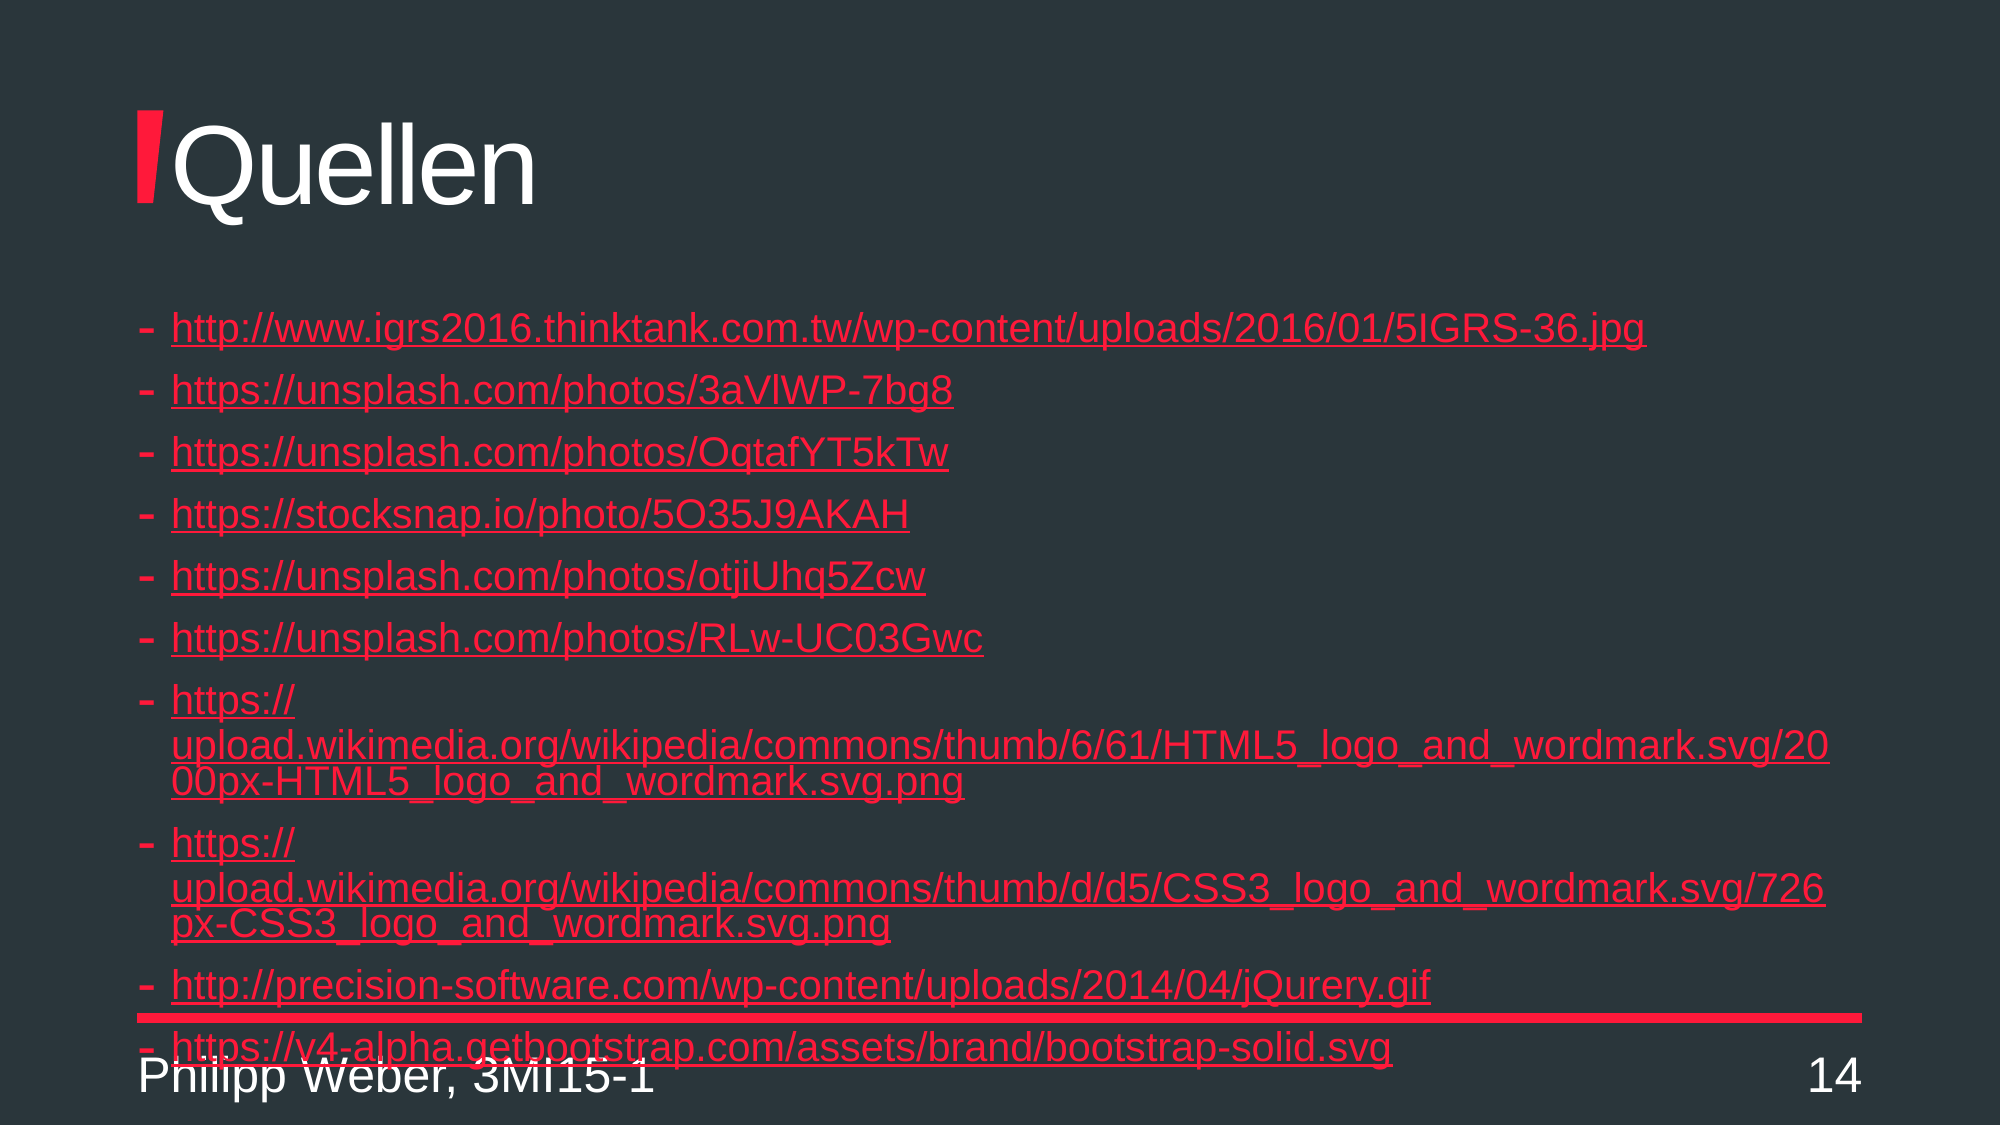

# Quellen
http://www.igrs2016.thinktank.com.tw/wp-content/uploads/2016/01/5IGRS-36.jpg
https://unsplash.com/photos/3aVlWP-7bg8
https://unsplash.com/photos/OqtafYT5kTw
https://stocksnap.io/photo/5O35J9AKAH
https://unsplash.com/photos/otjiUhq5Zcw
https://unsplash.com/photos/RLw-UC03Gwc
https://upload.wikimedia.org/wikipedia/commons/thumb/6/61/HTML5_logo_and_wordmark.svg/2000px-HTML5_logo_and_wordmark.svg.png
https://upload.wikimedia.org/wikipedia/commons/thumb/d/d5/CSS3_logo_and_wordmark.svg/726px-CSS3_logo_and_wordmark.svg.png
http://precision-software.com/wp-content/uploads/2014/04/jQurery.gif
https://v4-alpha.getbootstrap.com/assets/brand/bootstrap-solid.svg

Philipp Weber, 3MI15-1
14